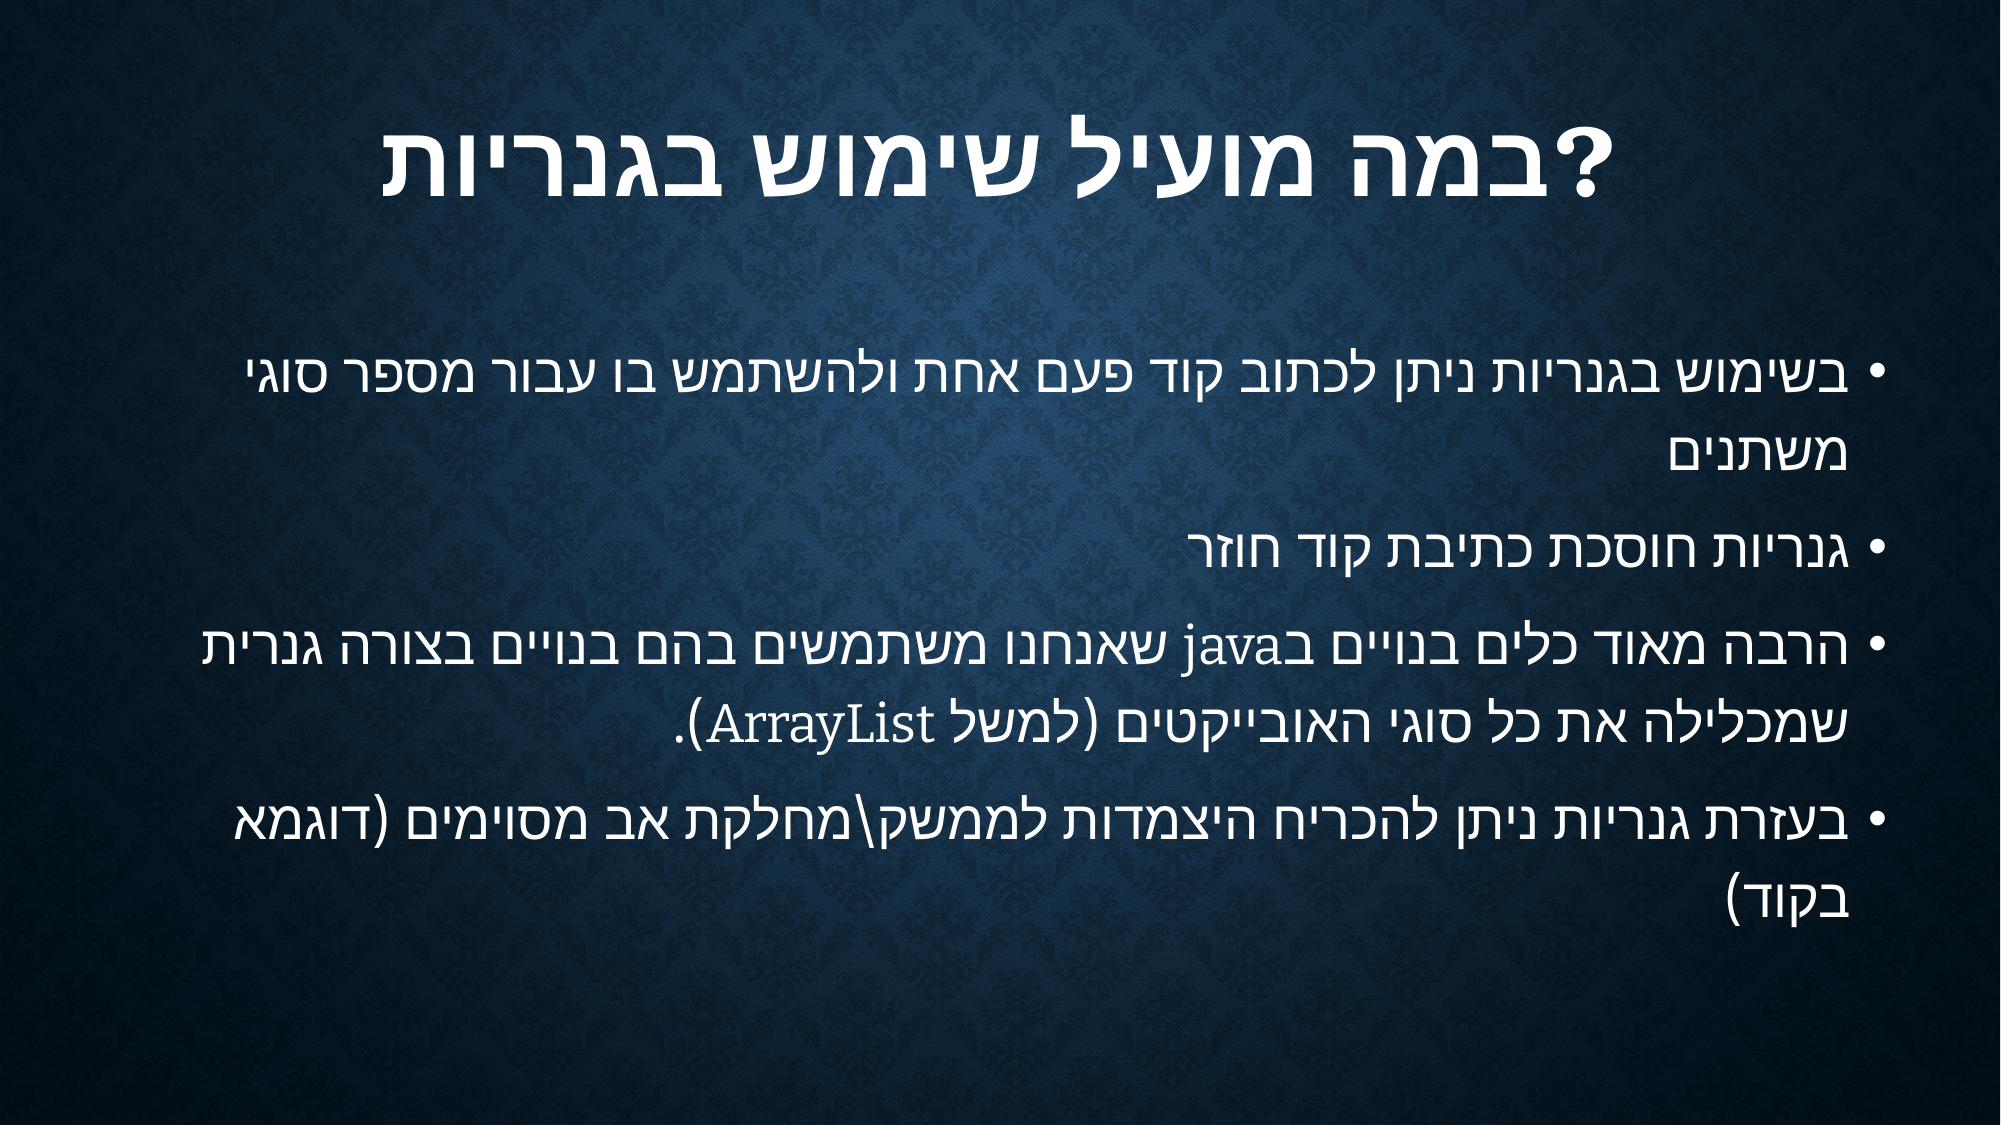

# במה מועיל שימוש בגנריות?
בשימוש בגנריות ניתן לכתוב קוד פעם אחת ולהשתמש בו עבור מספר סוגי משתנים
גנריות חוסכת כתיבת קוד חוזר
הרבה מאוד כלים בנויים בjava שאנחנו משתמשים בהם בנויים בצורה גנרית שמכלילה את כל סוגי האובייקטים (למשל ArrayList).
בעזרת גנריות ניתן להכריח היצמדות לממשק\מחלקת אב מסוימים (דוגמא בקוד)